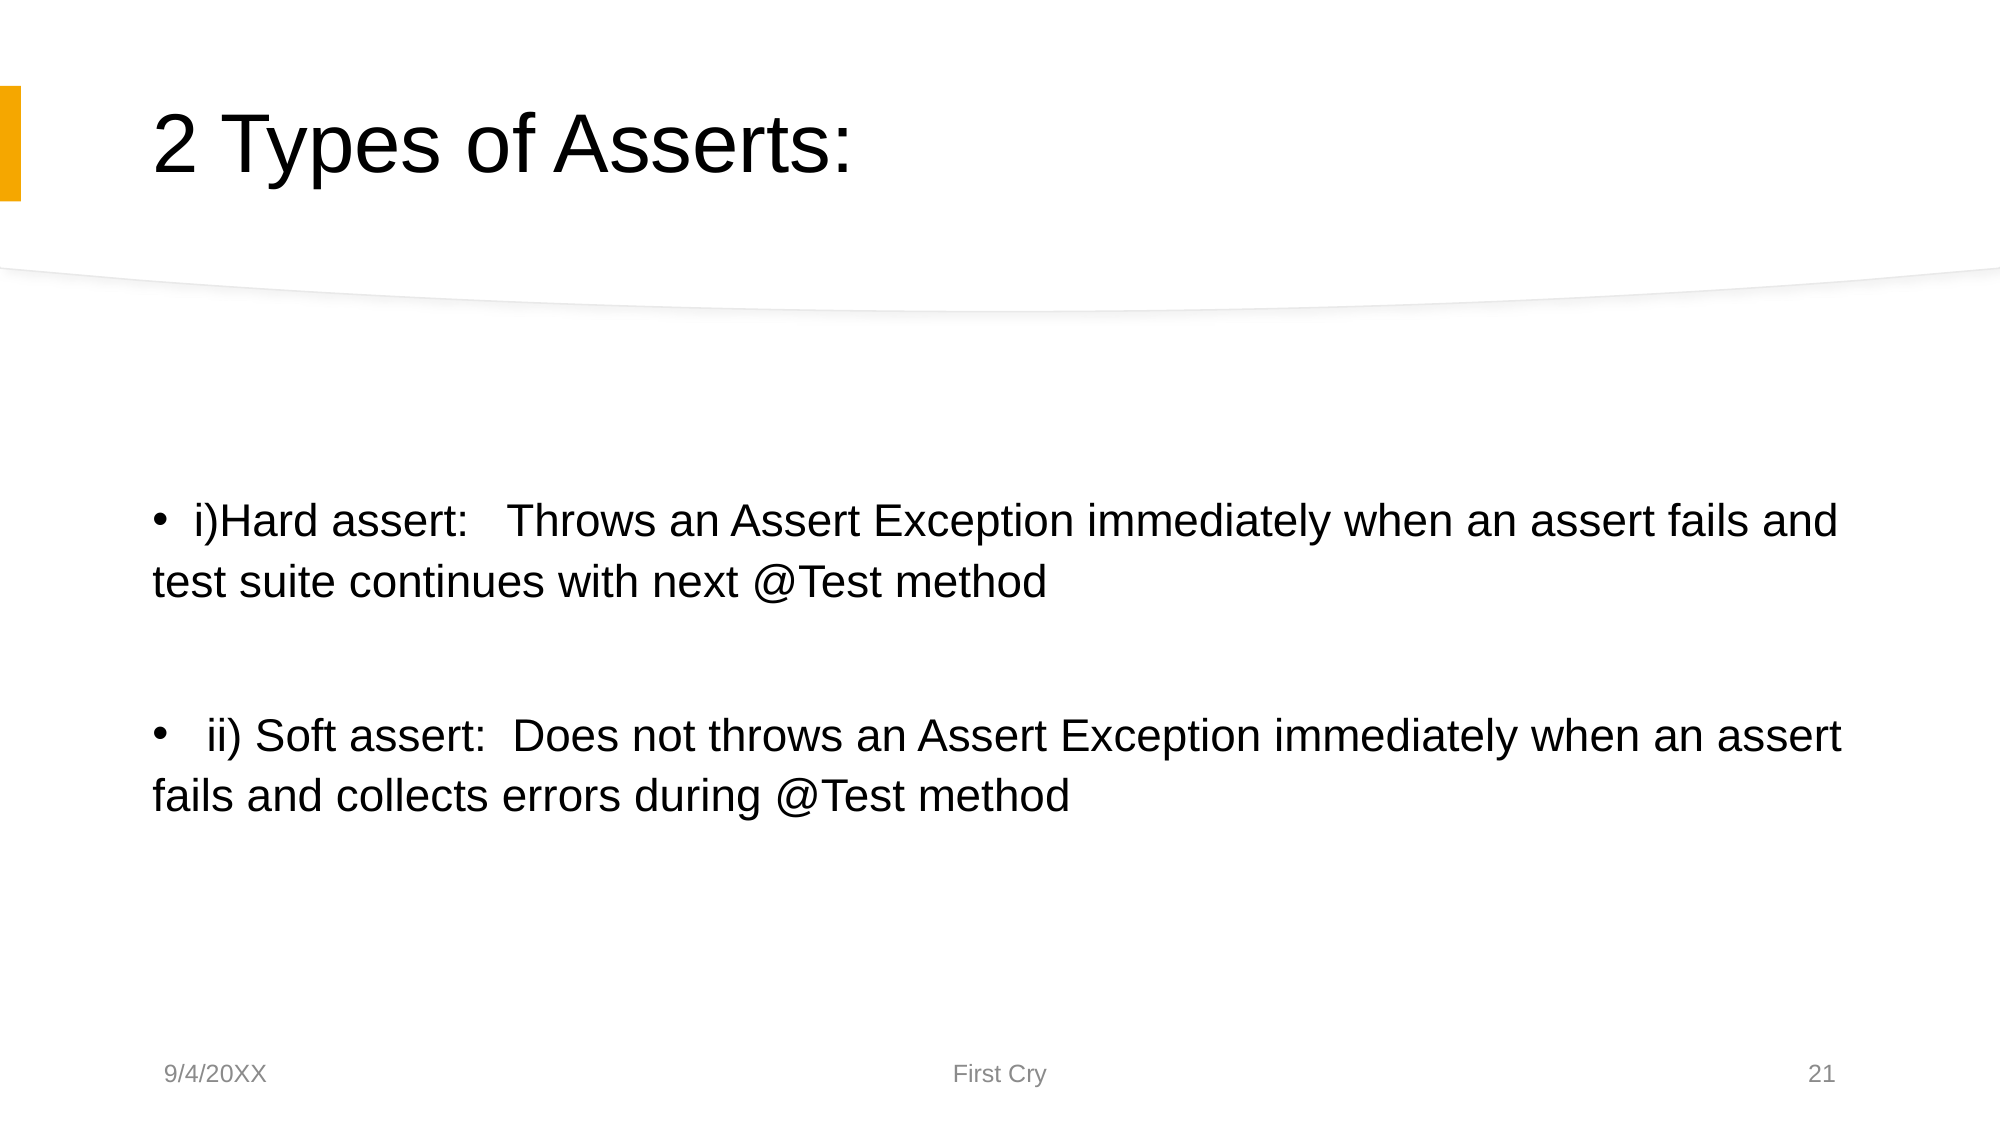

2 Types of Asserts:

  i)Hard assert:   Throws an Assert Exception immediately when an assert fails and test suite continues with next @Test method

   ii) Soft assert:  Does not throws an Assert Exception immediately when an assert fails and collects errors during @Test method
9/4/20XX
First Cry
21